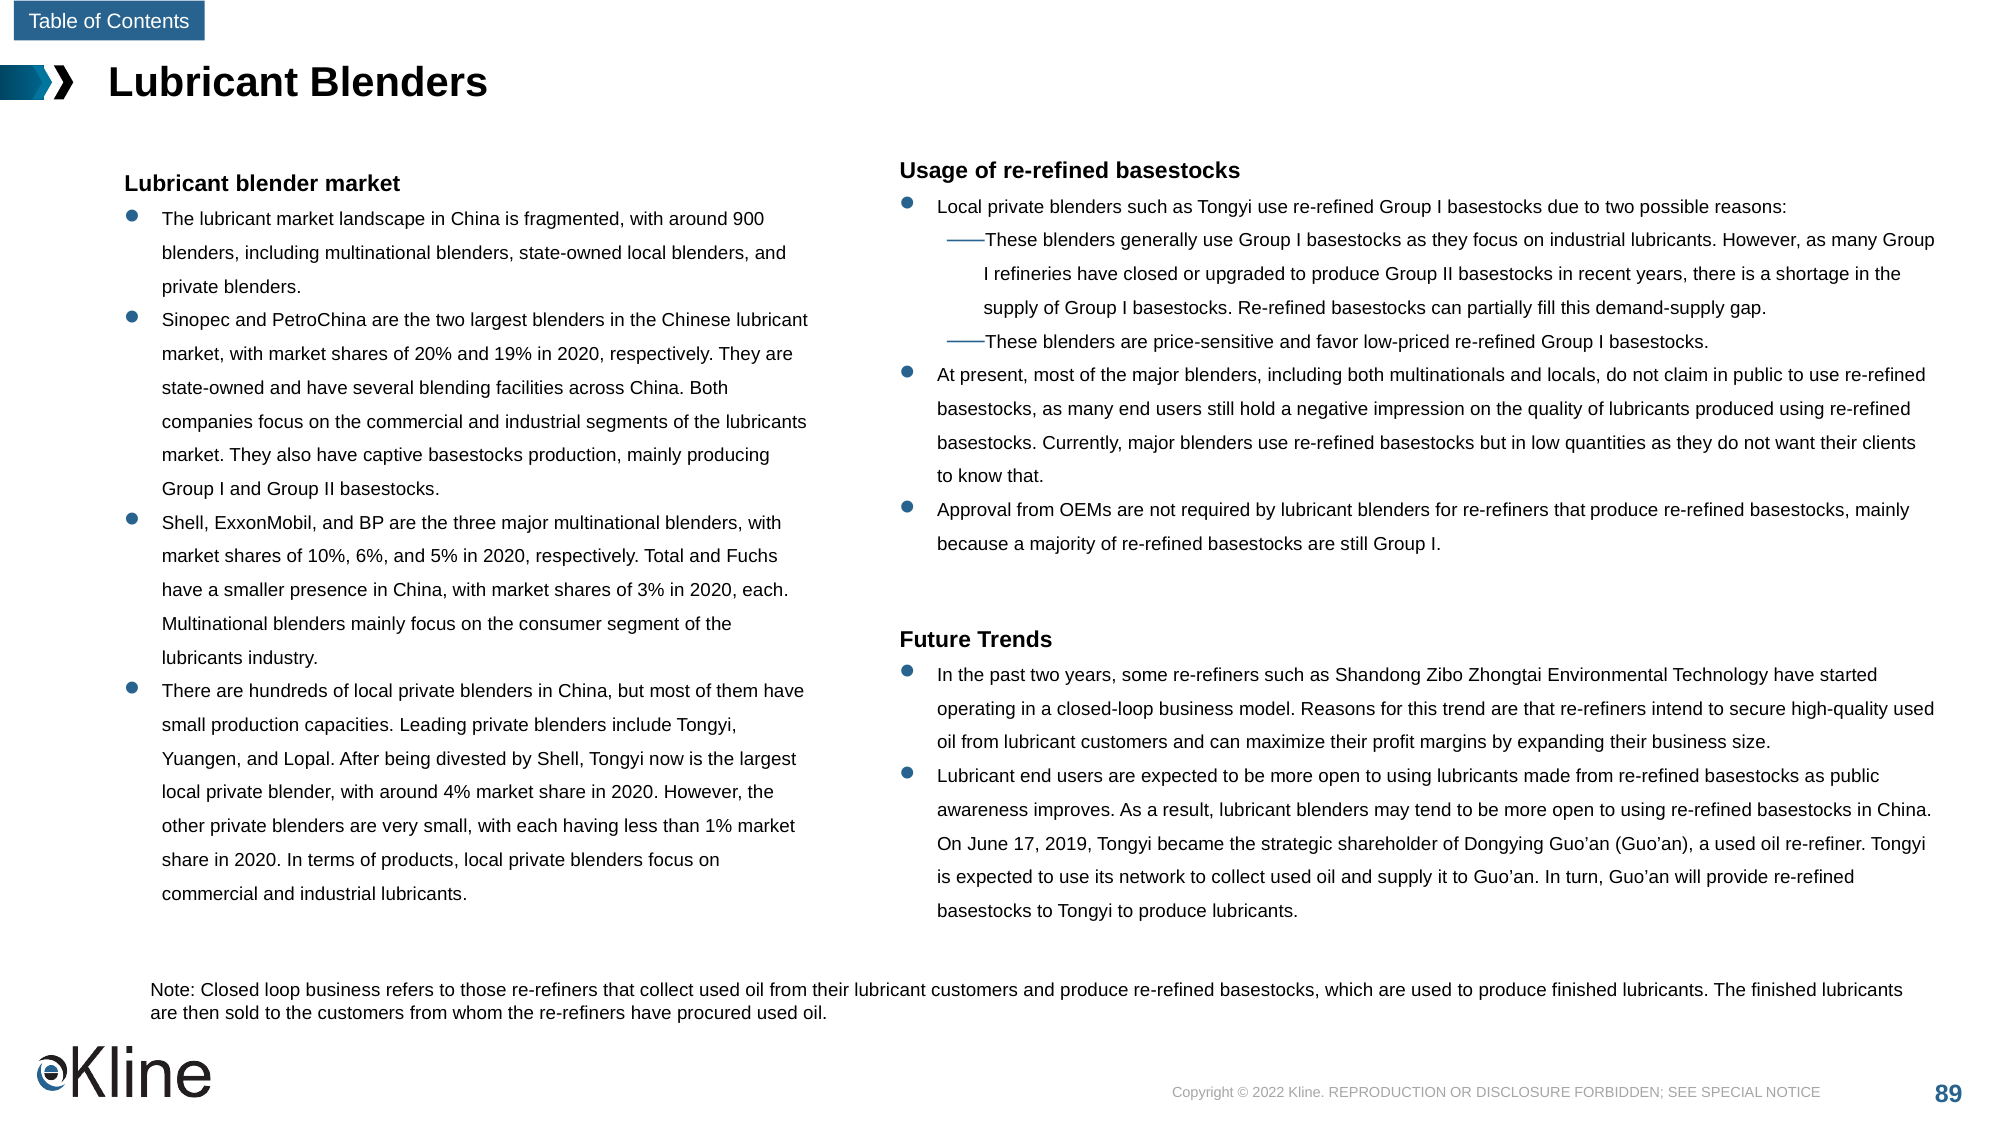

# Lubricant Blenders
Usage of re-refined basestocks
Local private blenders such as Tongyi use re-refined Group I basestocks due to two possible reasons:
These blenders generally use Group I basestocks as they focus on industrial lubricants. However, as many Group I refineries have closed or upgraded to produce Group II basestocks in recent years, there is a shortage in the supply of Group I basestocks. Re-refined basestocks can partially fill this demand-supply gap.
These blenders are price-sensitive and favor low-priced re-refined Group I basestocks.
At present, most of the major blenders, including both multinationals and locals, do not claim in public to use re-refined basestocks, as many end users still hold a negative impression on the quality of lubricants produced using re-refined basestocks. Currently, major blenders use re-refined basestocks but in low quantities as they do not want their clients to know that.
Approval from OEMs are not required by lubricant blenders for re-refiners that produce re-refined basestocks, mainly because a majority of re-refined basestocks are still Group I.
Lubricant blender market
The lubricant market landscape in China is fragmented, with around 900 blenders, including multinational blenders, state-owned local blenders, and private blenders.
Sinopec and PetroChina are the two largest blenders in the Chinese lubricant market, with market shares of 20% and 19% in 2020, respectively. They are state-owned and have several blending facilities across China. Both companies focus on the commercial and industrial segments of the lubricants market. They also have captive basestocks production, mainly producing Group I and Group II basestocks.
Shell, ExxonMobil, and BP are the three major multinational blenders, with market shares of 10%, 6%, and 5% in 2020, respectively. Total and Fuchs have a smaller presence in China, with market shares of 3% in 2020, each. Multinational blenders mainly focus on the consumer segment of the lubricants industry.
There are hundreds of local private blenders in China, but most of them have small production capacities. Leading private blenders include Tongyi, Yuangen, and Lopal. After being divested by Shell, Tongyi now is the largest local private blender, with around 4% market share in 2020. However, the other private blenders are very small, with each having less than 1% market share in 2020. In terms of products, local private blenders focus on commercial and industrial lubricants.
Future Trends
In the past two years, some re-refiners such as Shandong Zibo Zhongtai Environmental Technology have started operating in a closed-loop business model. Reasons for this trend are that re-refiners intend to secure high-quality used oil from lubricant customers and can maximize their profit margins by expanding their business size.
Lubricant end users are expected to be more open to using lubricants made from re-refined basestocks as public awareness improves. As a result, lubricant blenders may tend to be more open to using re-refined basestocks in China. On June 17, 2019, Tongyi became the strategic shareholder of Dongying Guo’an (Guo’an), a used oil re-refiner. Tongyi is expected to use its network to collect used oil and supply it to Guo’an. In turn, Guo’an will provide re-refined basestocks to Tongyi to produce lubricants.
Note: Closed loop business refers to those re-refiners that collect used oil from their lubricant customers and produce re-refined basestocks, which are used to produce finished lubricants. The finished lubricants are then sold to the customers from whom the re-refiners have procured used oil.